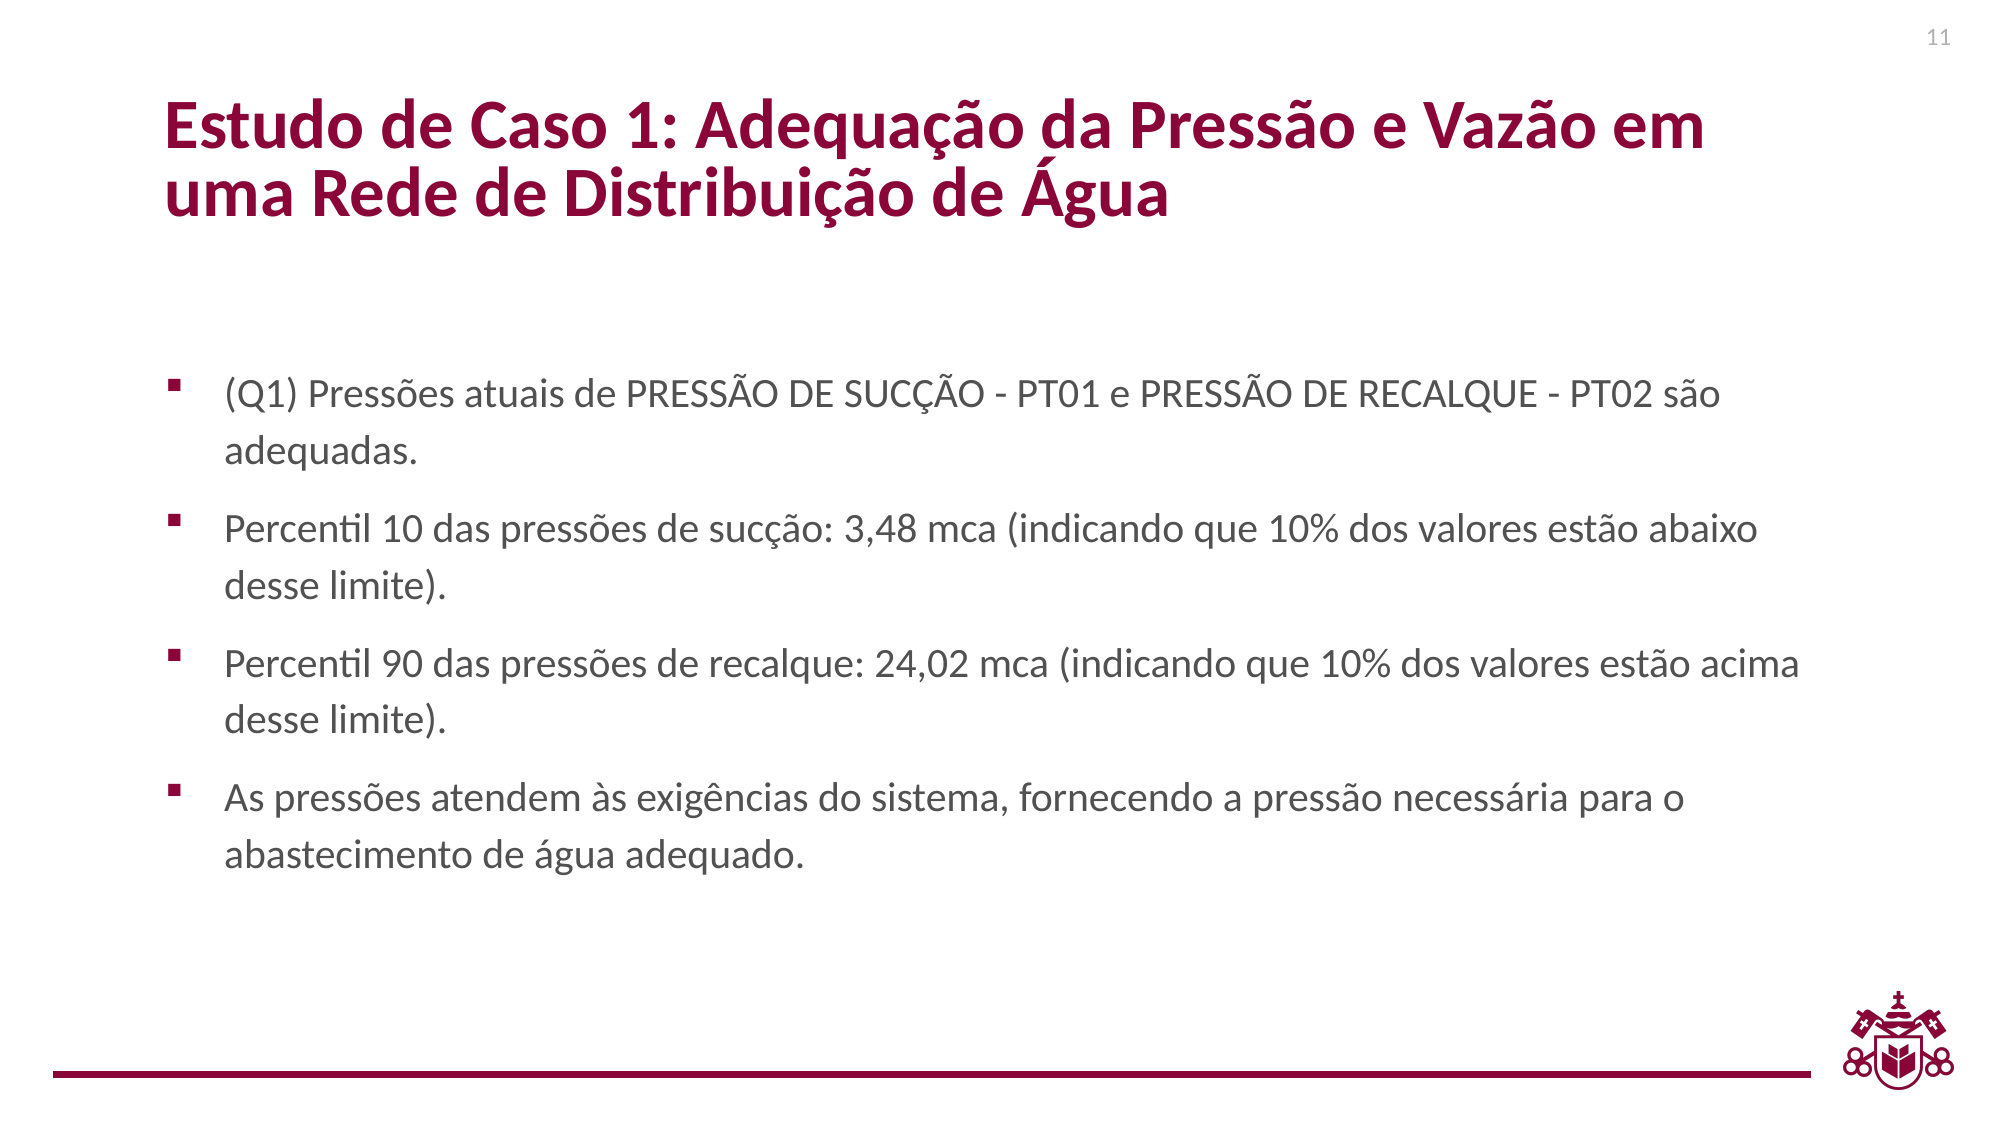

11
Estudo de Caso 1: Adequação da Pressão e Vazão em uma Rede de Distribuição de Água
(Q1) Pressões atuais de PRESSÃO DE SUCÇÃO - PT01 e PRESSÃO DE RECALQUE - PT02 são adequadas.
Percentil 10 das pressões de sucção: 3,48 mca (indicando que 10% dos valores estão abaixo desse limite).
Percentil 90 das pressões de recalque: 24,02 mca (indicando que 10% dos valores estão acima desse limite).
As pressões atendem às exigências do sistema, fornecendo a pressão necessária para o abastecimento de água adequado.